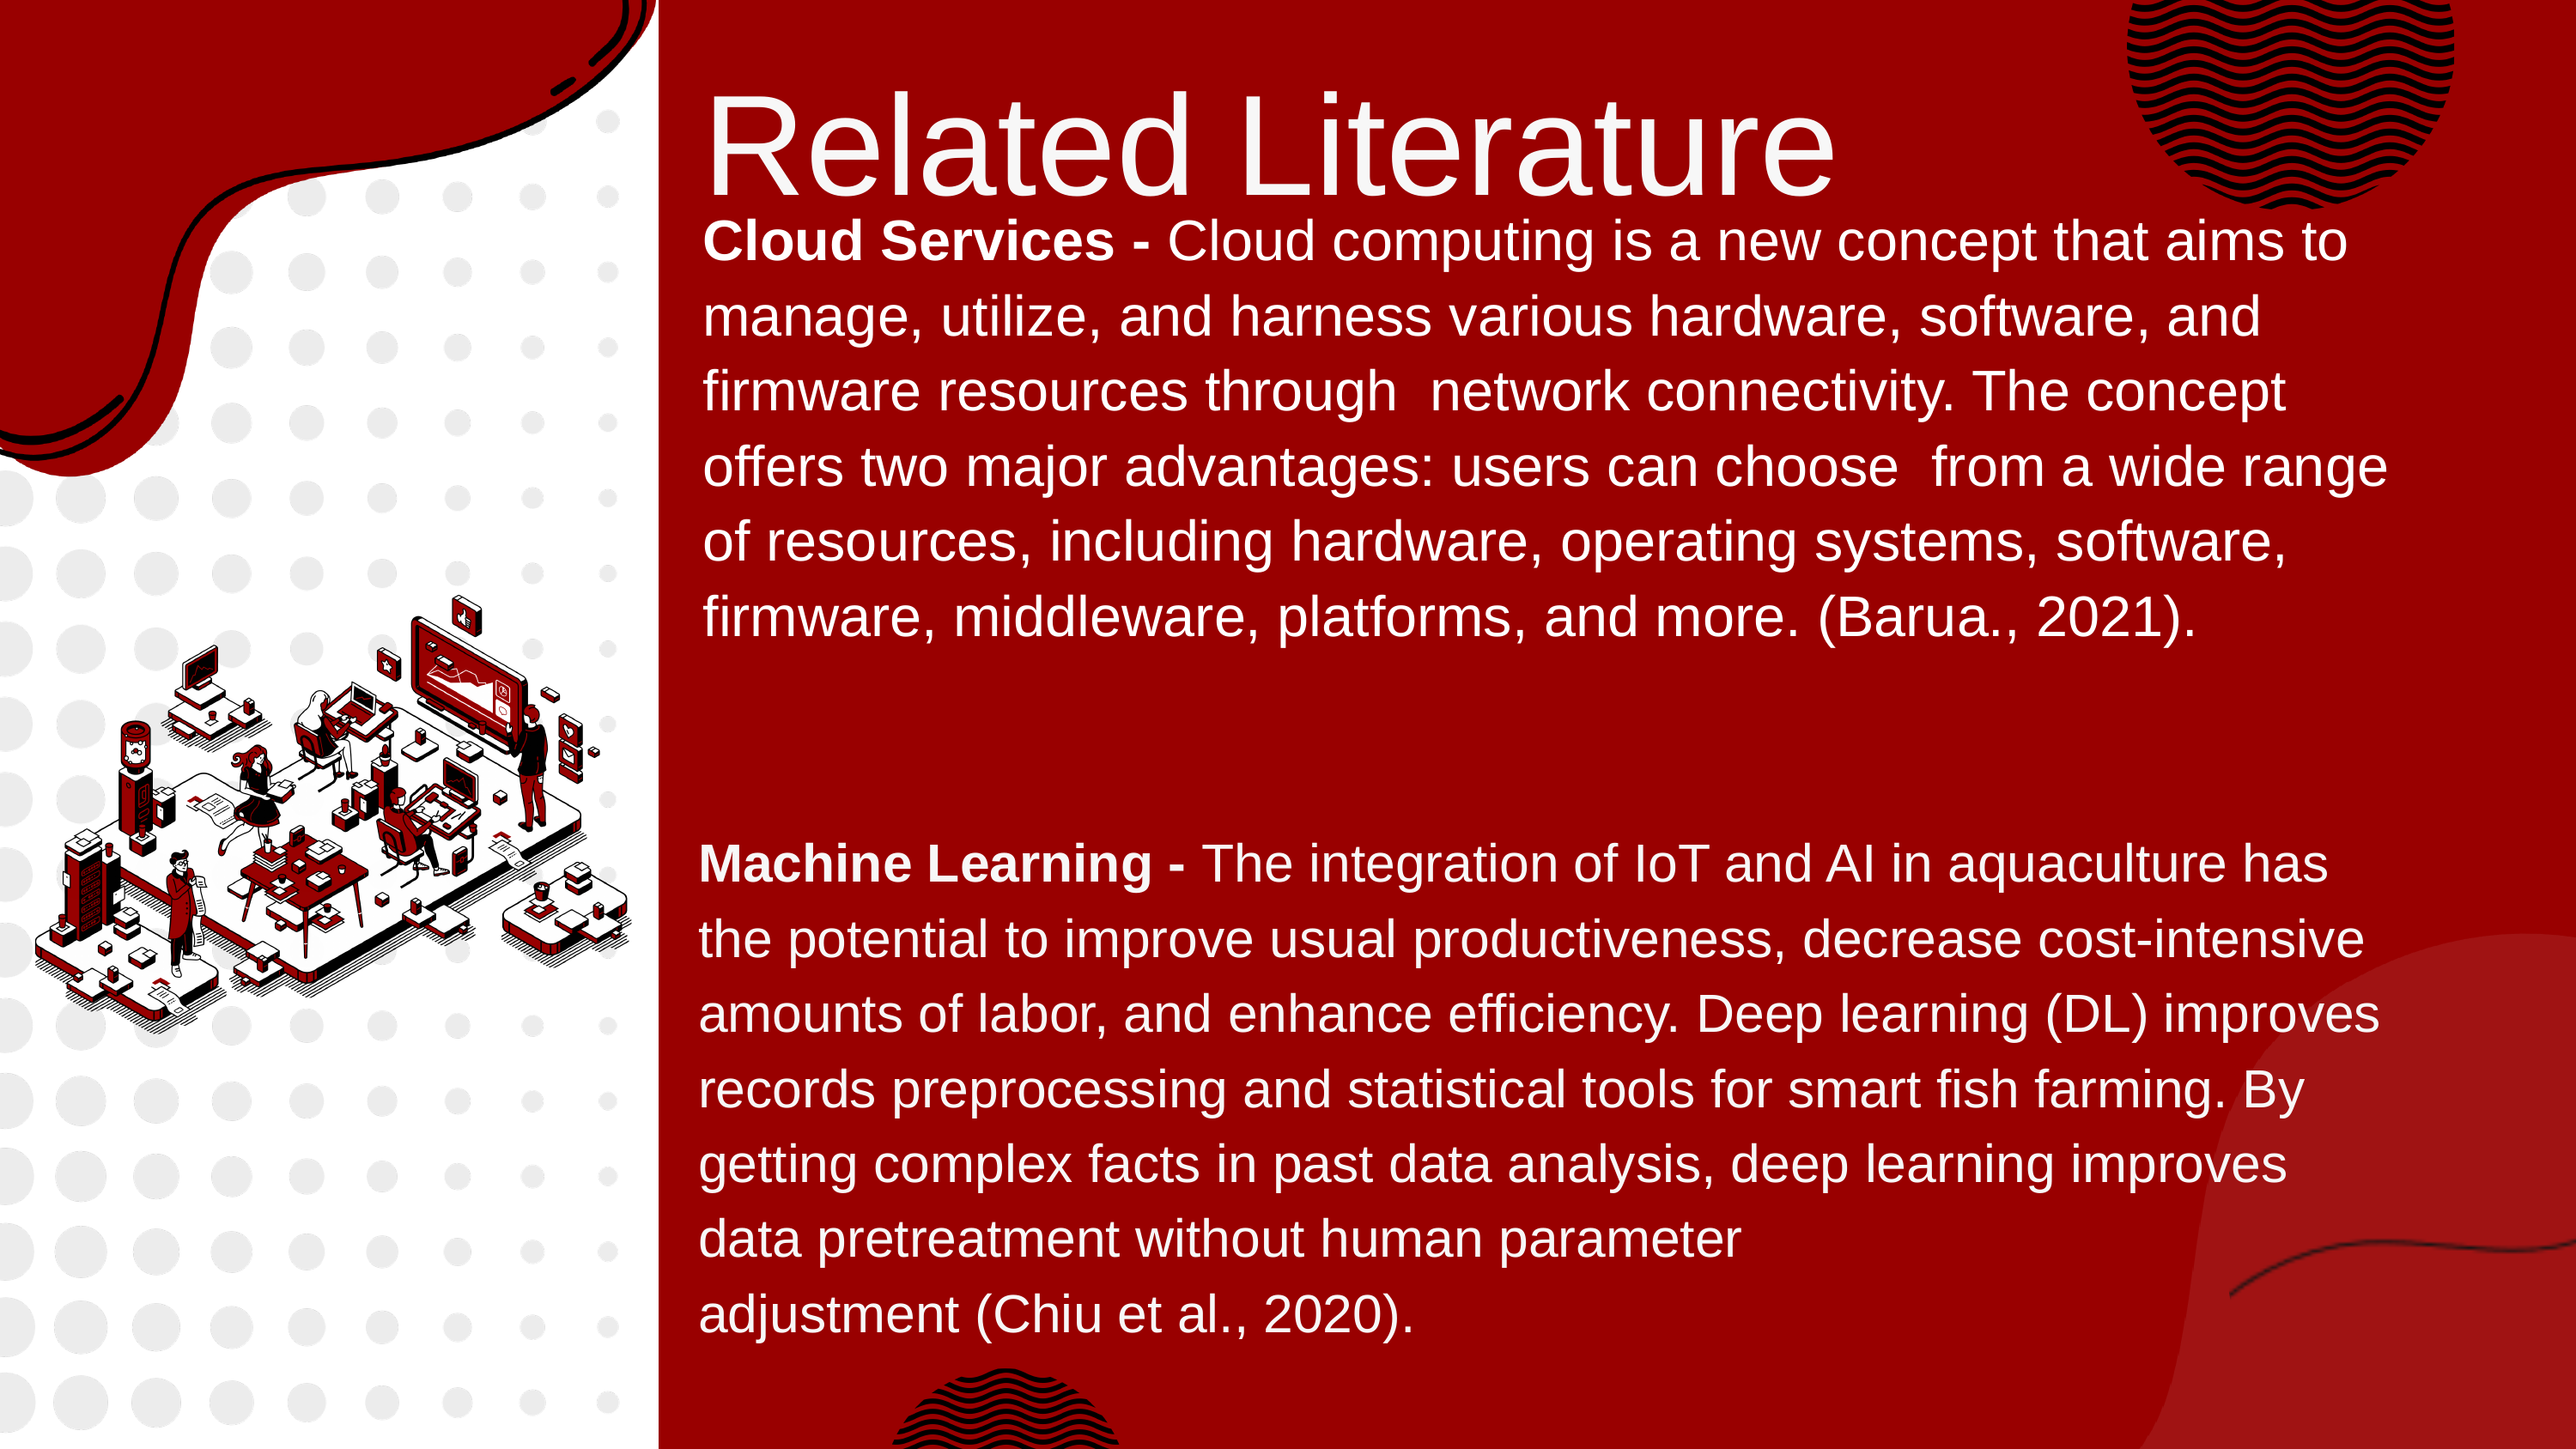

Related Literature
Cloud Services - Cloud computing is a new concept that aims to manage, utilize, and harness various hardware, software, and firmware resources through  network connectivity. The concept offers two major advantages: users can choose  from a wide range of resources, including hardware, operating systems, software, firmware, middleware, platforms, and more. (Barua., 2021).

Machine Learning - The integration of IoT and AI in aquaculture has the potential to improve usual productiveness, decrease cost-intensive amounts of labor, and enhance efficiency. Deep learning (DL) improves records preprocessing and statistical tools for smart fish farming. By getting complex facts in past data analysis, deep learning improves data pretreatment without human parameter
adjustment (Chiu et al., 2020).